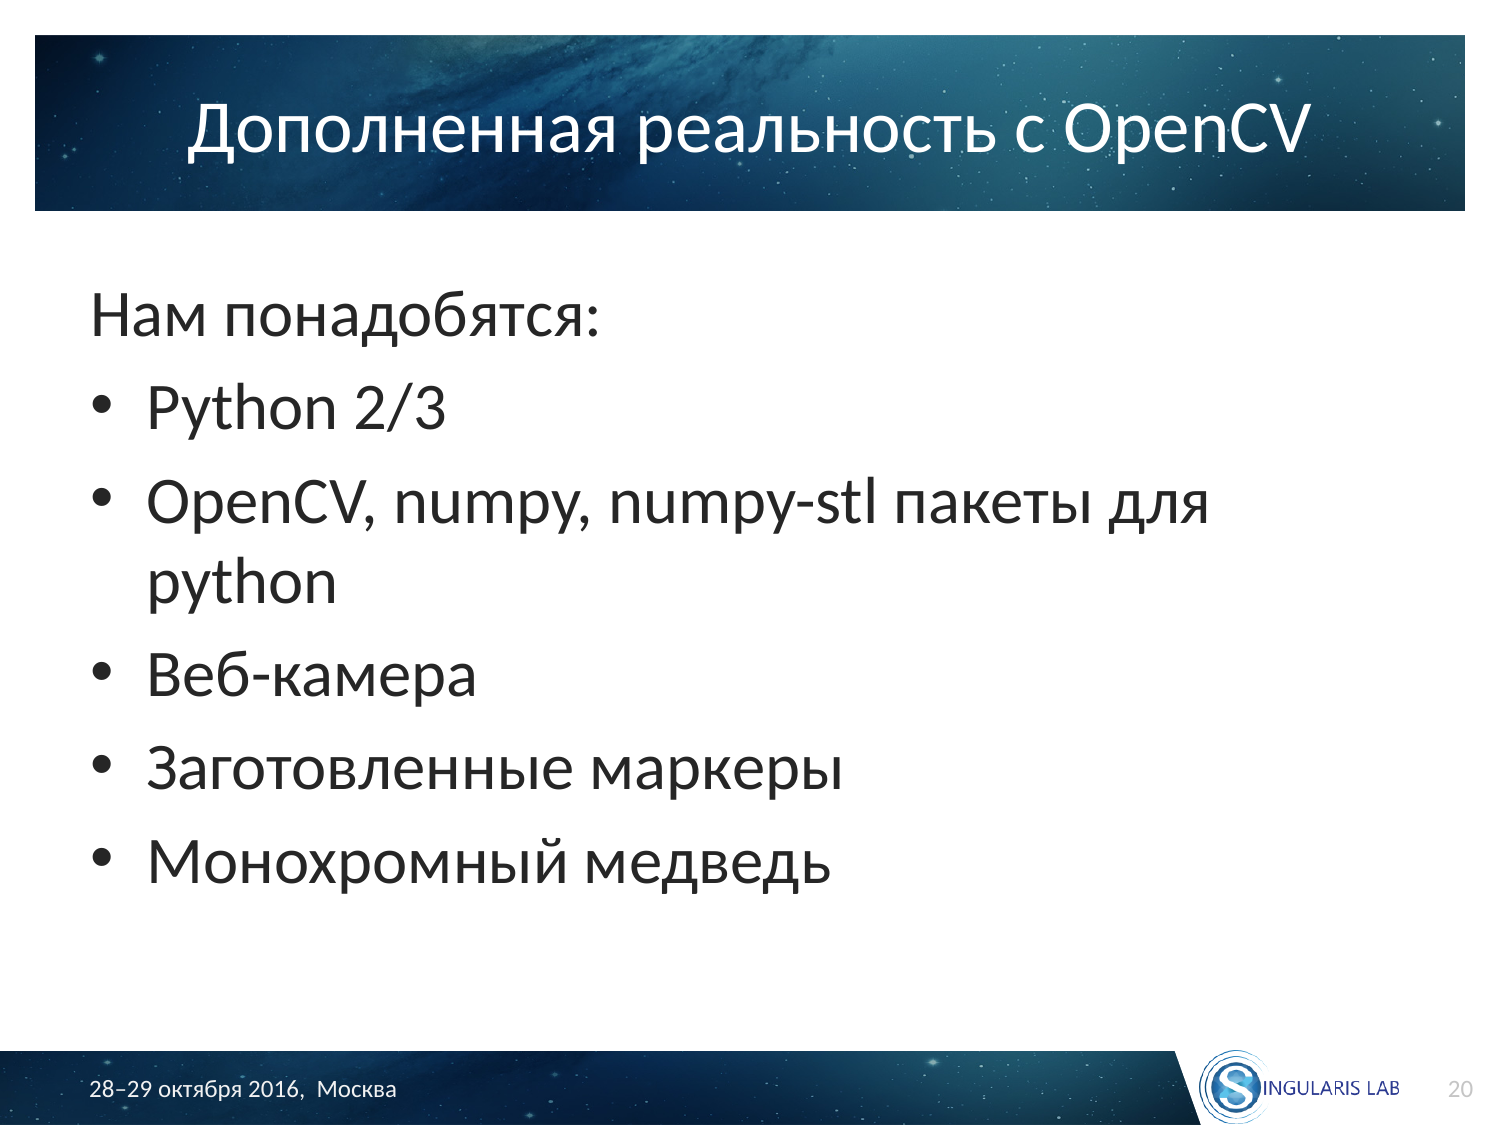

# Дополненная реальность с OpenCV
Нам понадобятся:
Python 2/3
OpenCV, numpy, numpy-stl пакеты для python
Веб-камера
Заготовленные маркеры
Монохромный медведь
20

28–29 октября 2016,  Москва